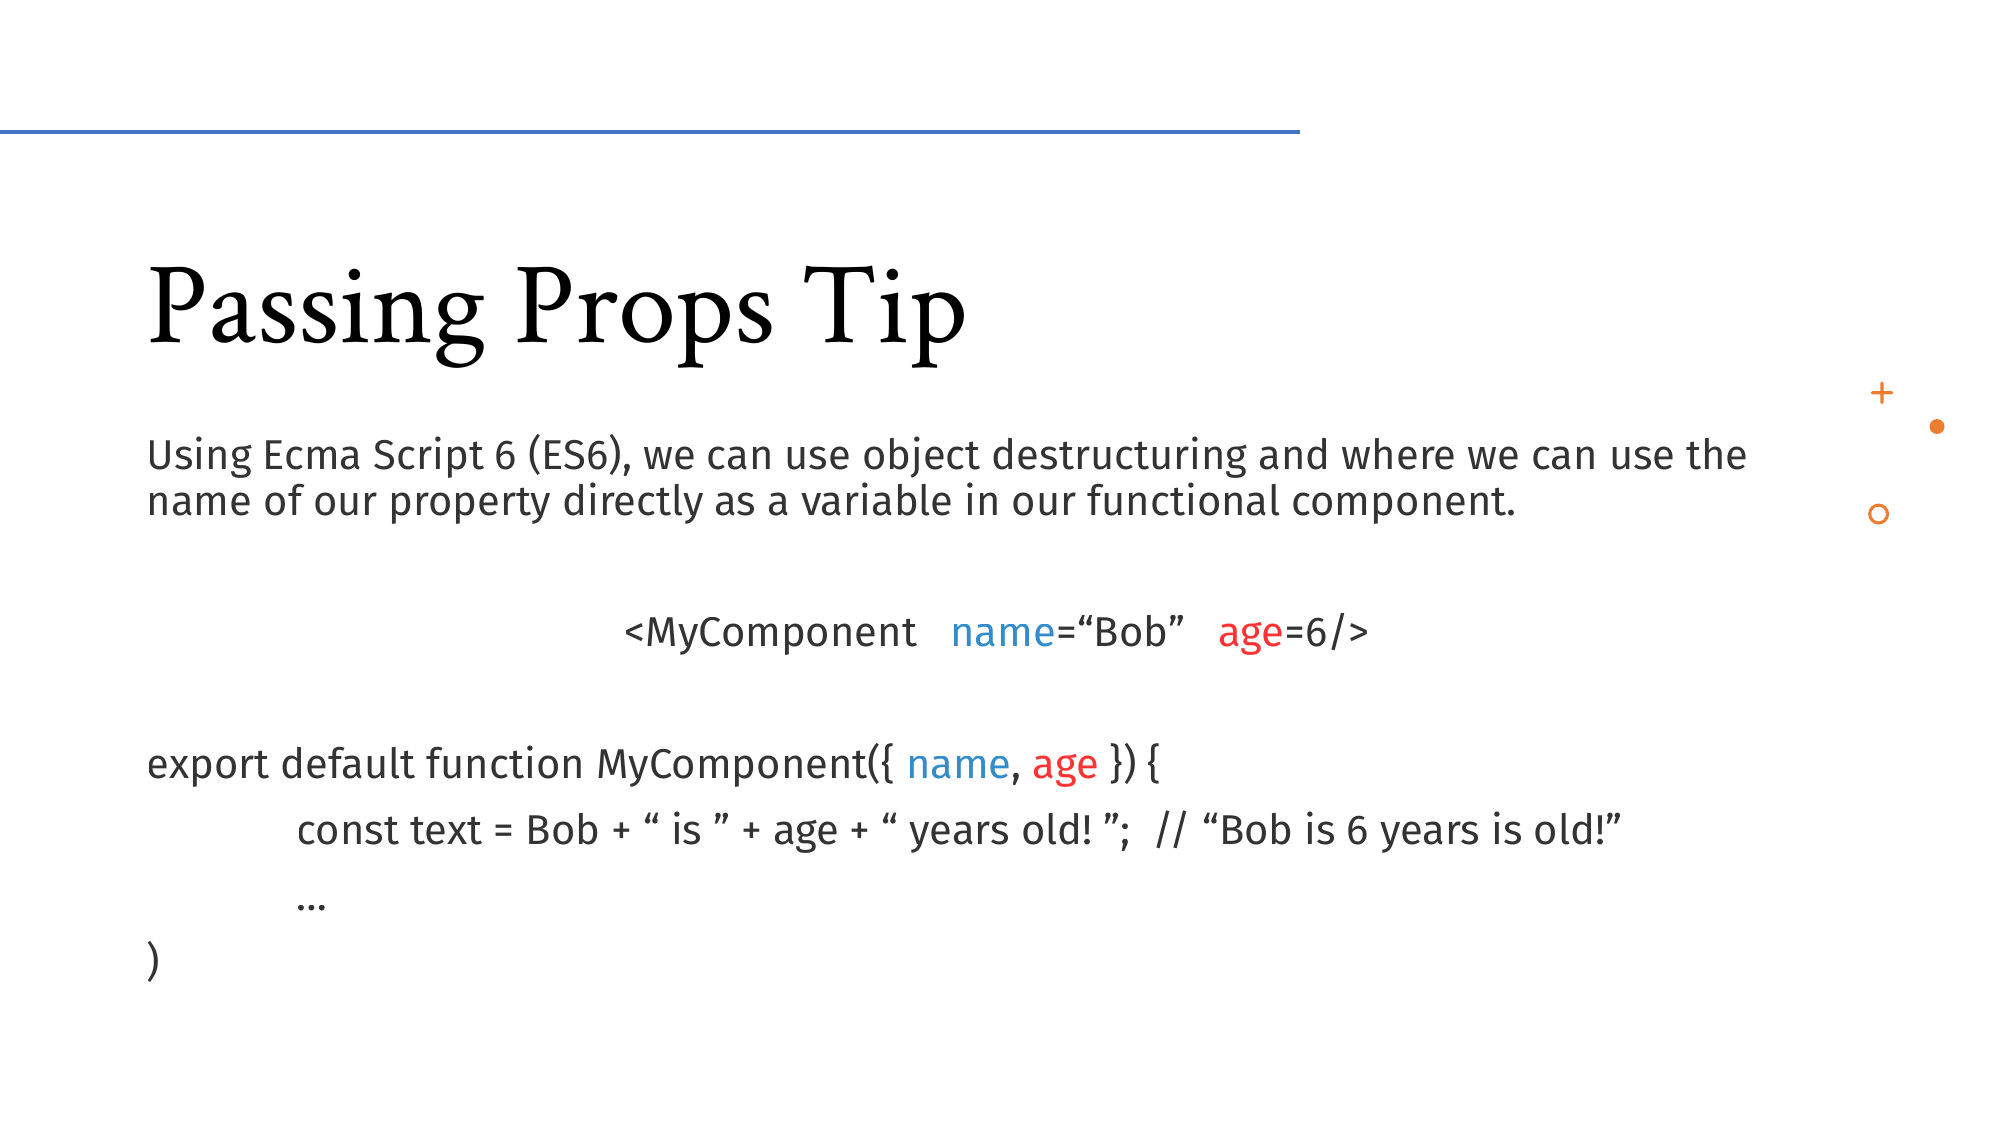

# Passing Props Tip

Using Ecma Script 6 (ES6), we can use object destructuring and where we can use the name of our property directly as a variable in our functional component.

<MyComponent   name=“Bob”   age=6/>

export default function MyComponent({ name, age }) {
	const text = Bob + “ is ” + age + “ years old! ”;  // “Bob is 6 years is old!”
	…
)